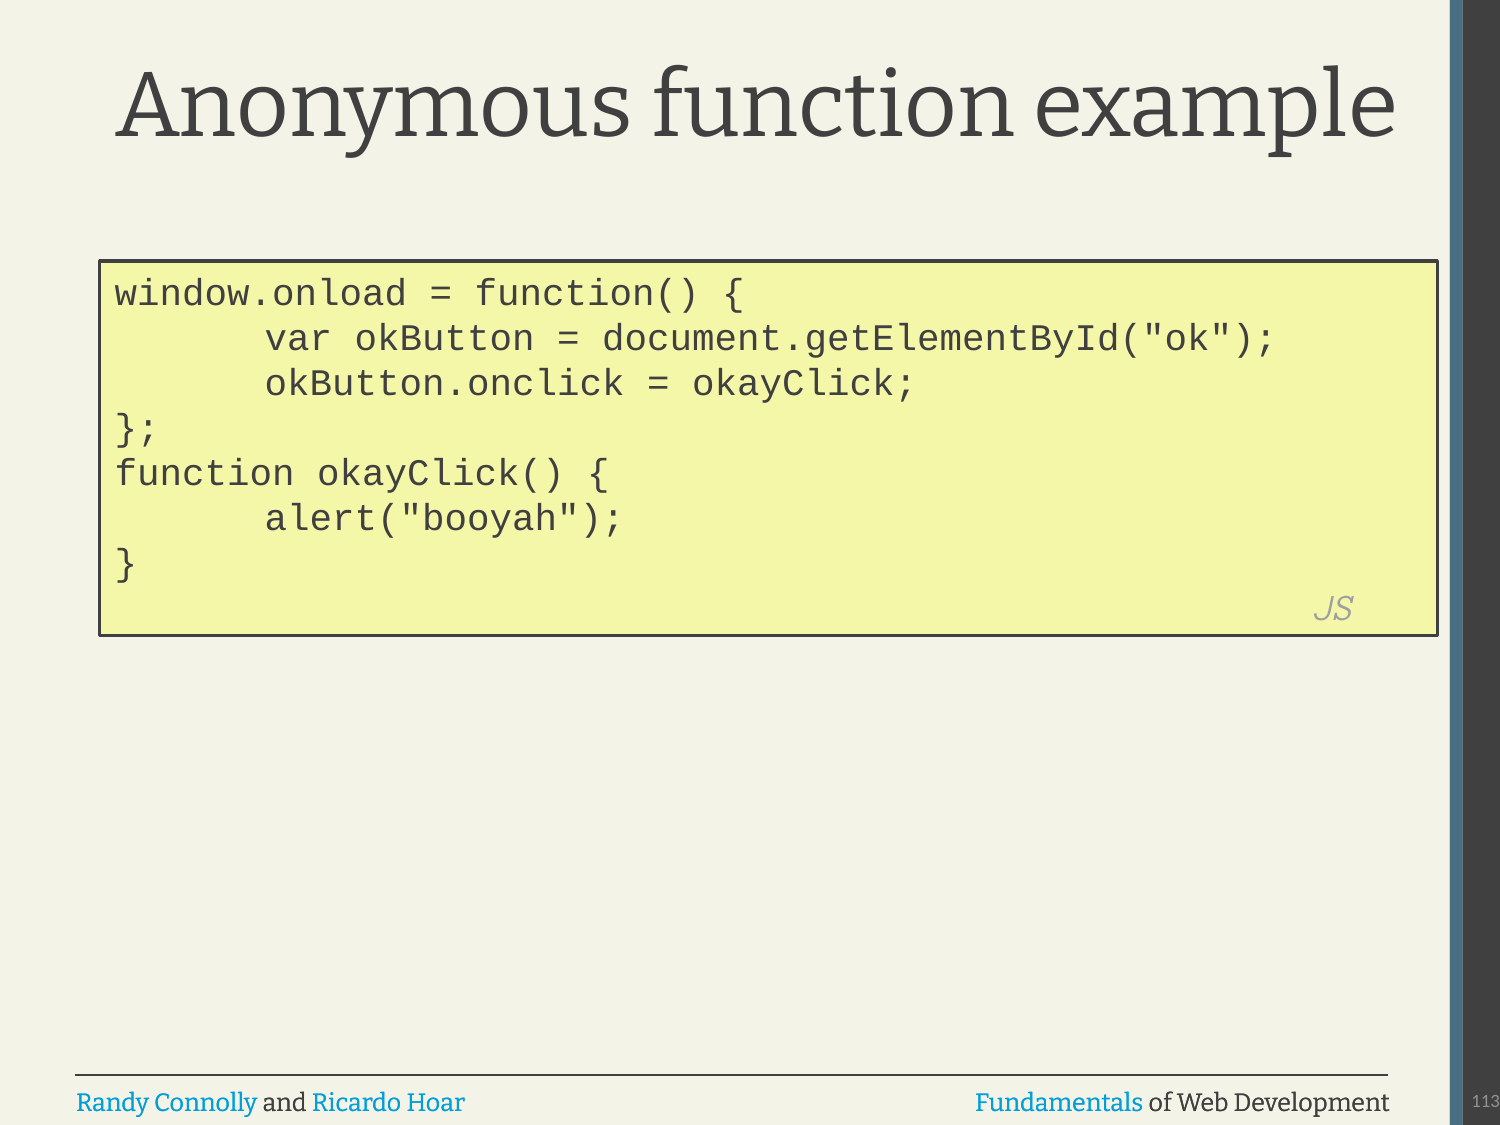

# Anonymous function example
window.onload = function() {
	var okButton = document.getElementById("ok");
	okButton.onclick = okayClick;
};
function okayClick() {
	alert("booyah");
}				   				   				  				JS
113